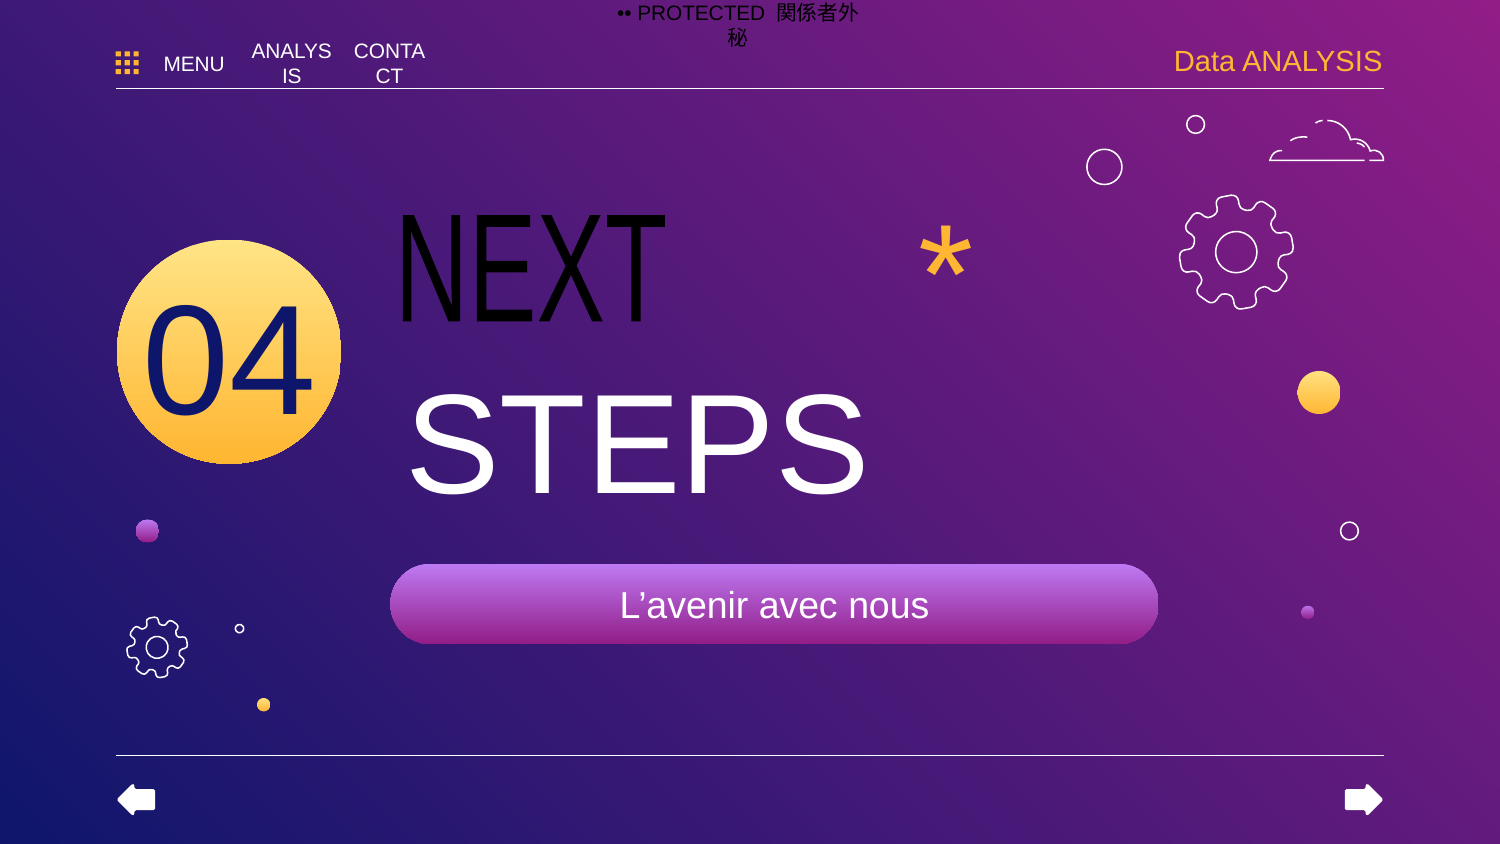

Data ANALYSIS
MENU
ANALYSIS
CONTACT

# *
STEPS
NEXT

04

L’avenir avec nous